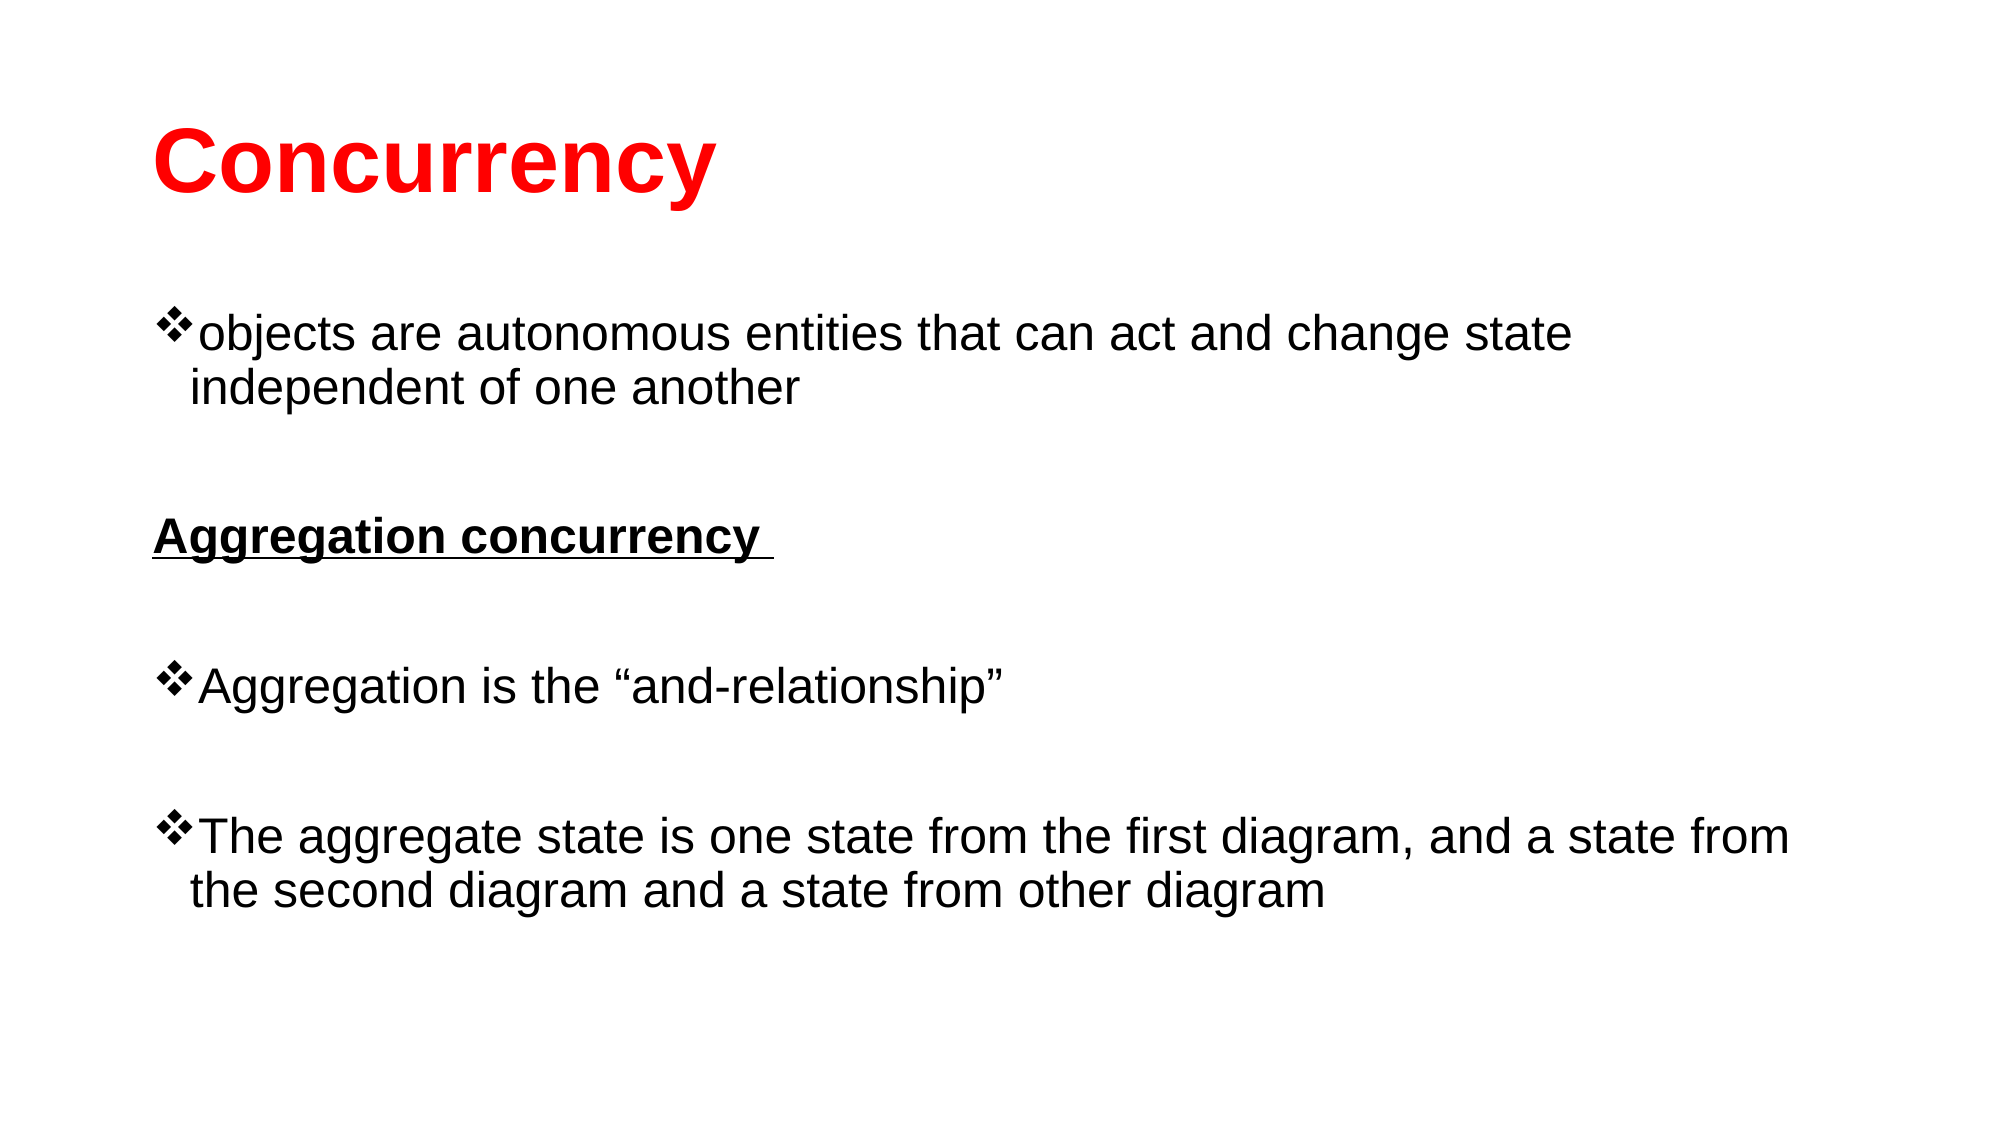

# Concurrency
objects are autonomous entities that can act and change state independent of one another

Aggregation concurrency

Aggregation is the “and-relationship”

The aggregate state is one state from the first diagram, and a state from  the second diagram and a state from other diagram